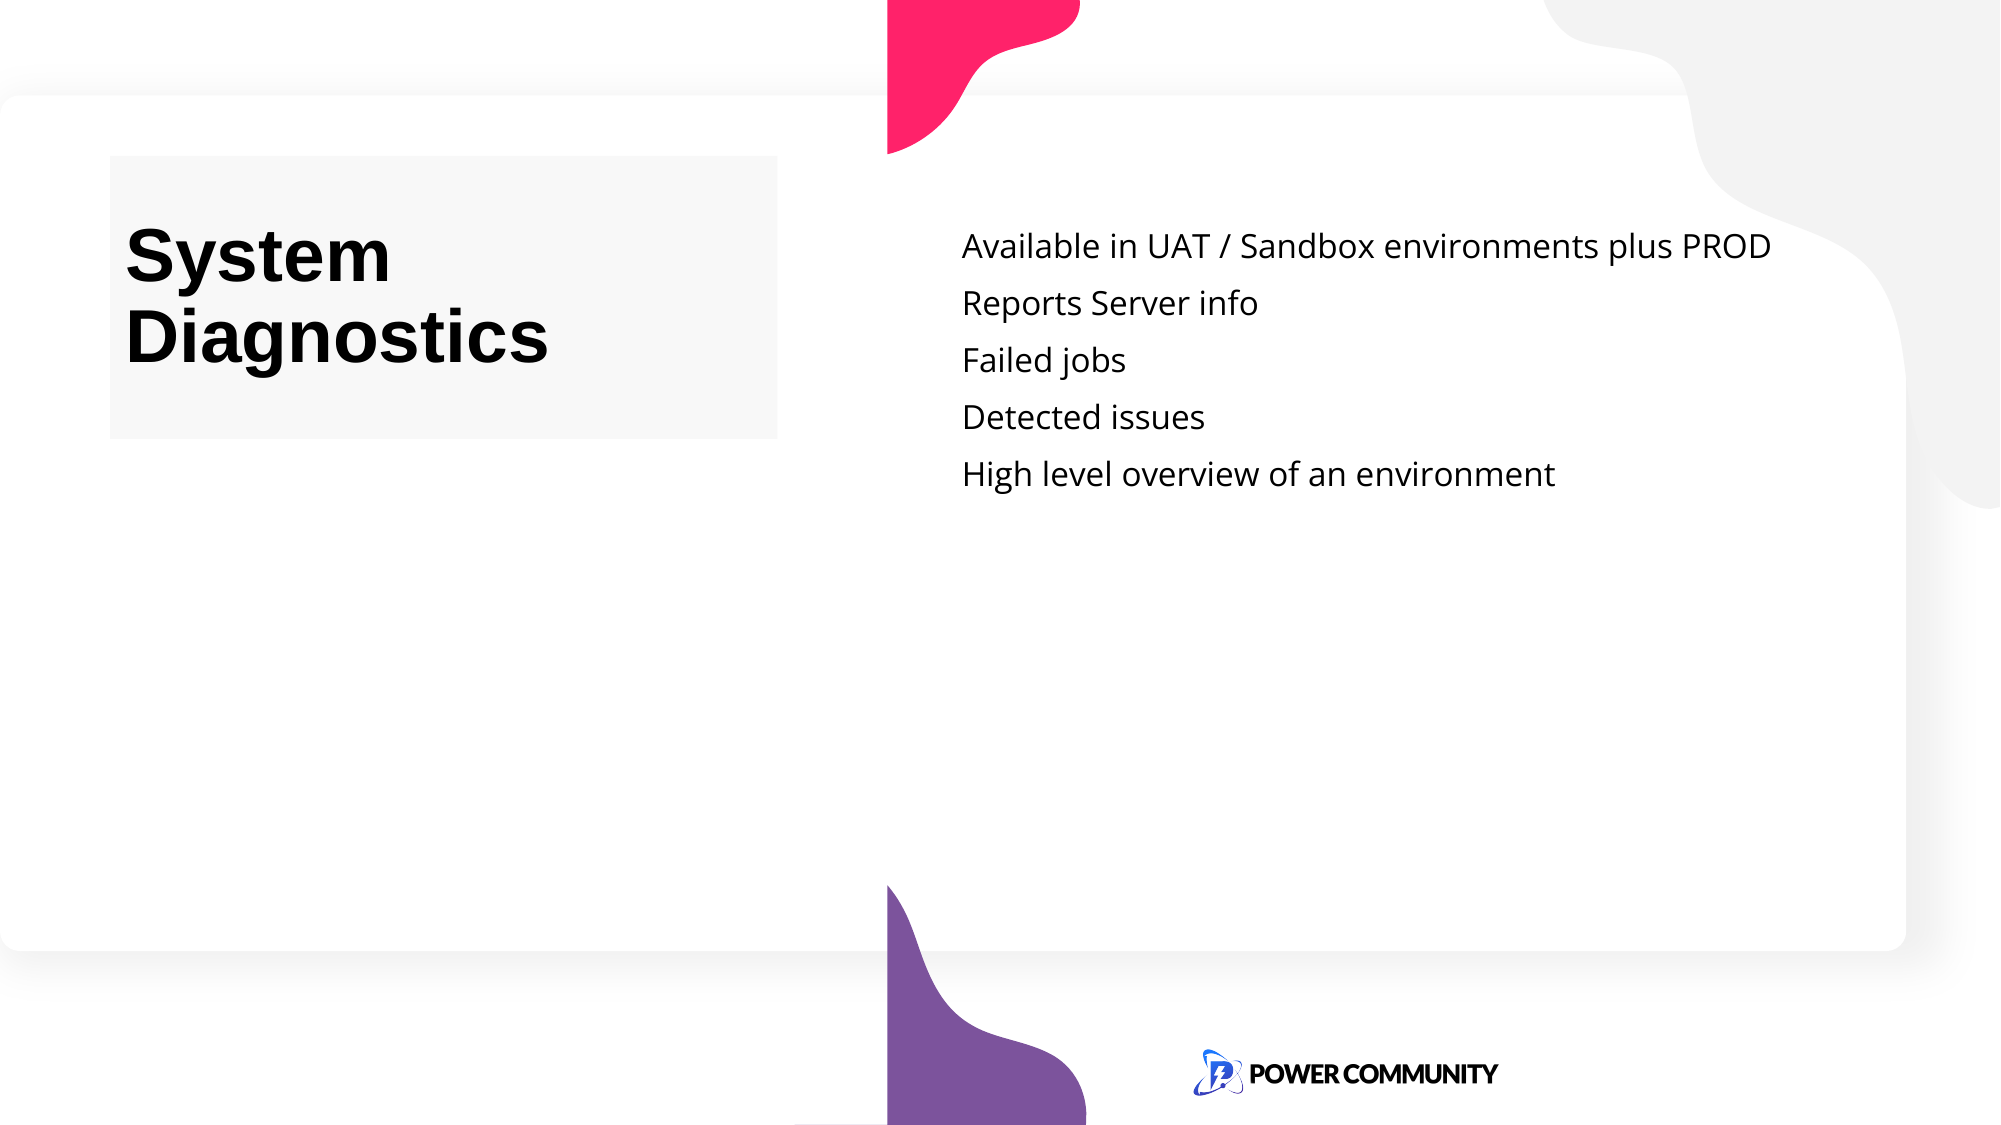

# System Diagnostics

Available in UAT / Sandbox environments plus PROD
Reports Server info
Failed jobs
Detected issues
High level overview of an environment